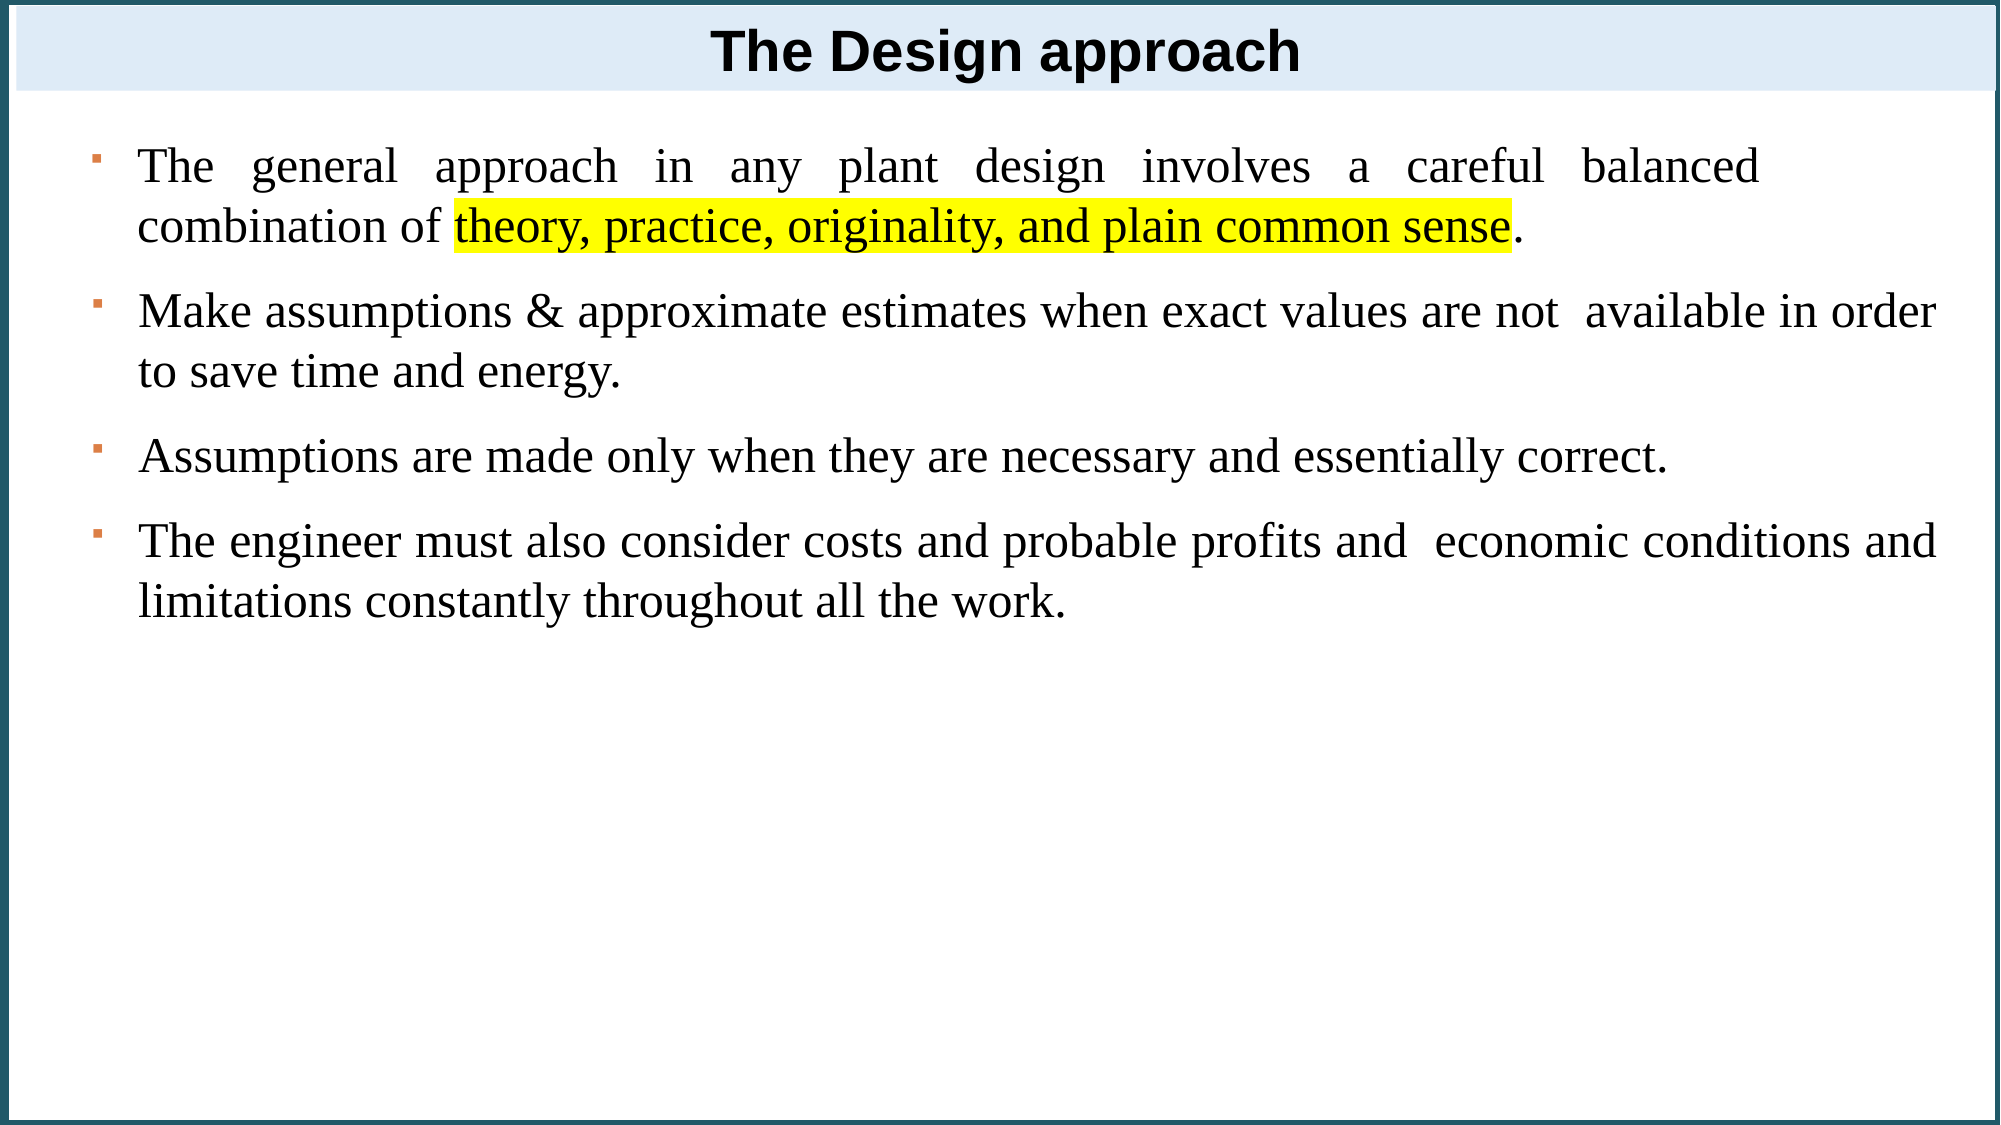

The Design approach
The general approach in any plant design involves a careful balanced combination of theory, practice, originality, and plain common sense.
Make assumptions & approximate estimates when exact values are not  available in order to save time and energy.
Assumptions are made only when they are necessary and essentially correct.
The engineer must also consider costs and probable profits and  economic conditions and limitations constantly throughout all the work.